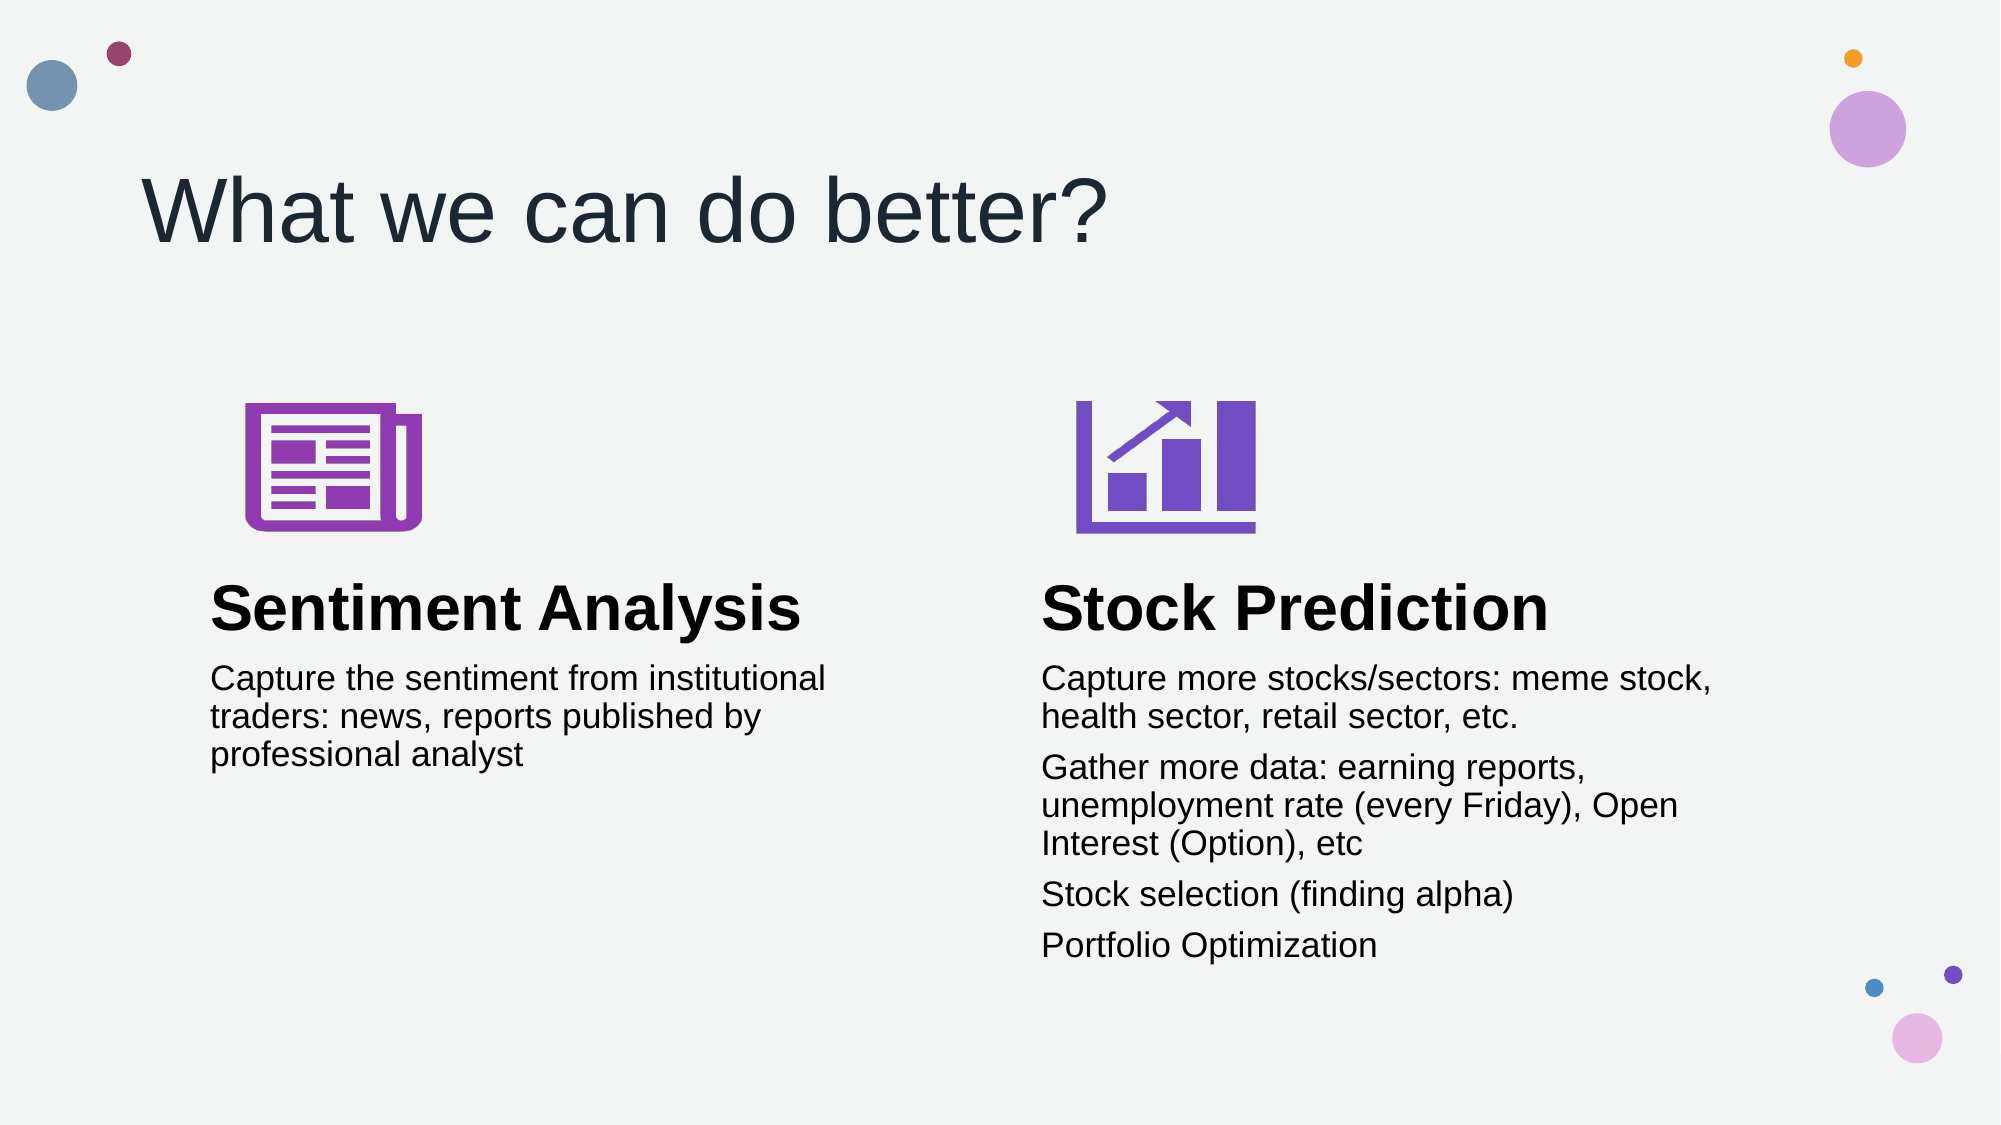

# What we can do better?
Sentiment Analysis
Capture the sentiment from institutional traders: news, reports published by professional analyst
Stock Prediction
Capture more stocks/sectors: meme stock, health sector, retail sector, etc.
Gather more data: earning reports, unemployment rate (every Friday), Open Interest (Option), etc
Stock selection (finding alpha)
Portfolio Optimization